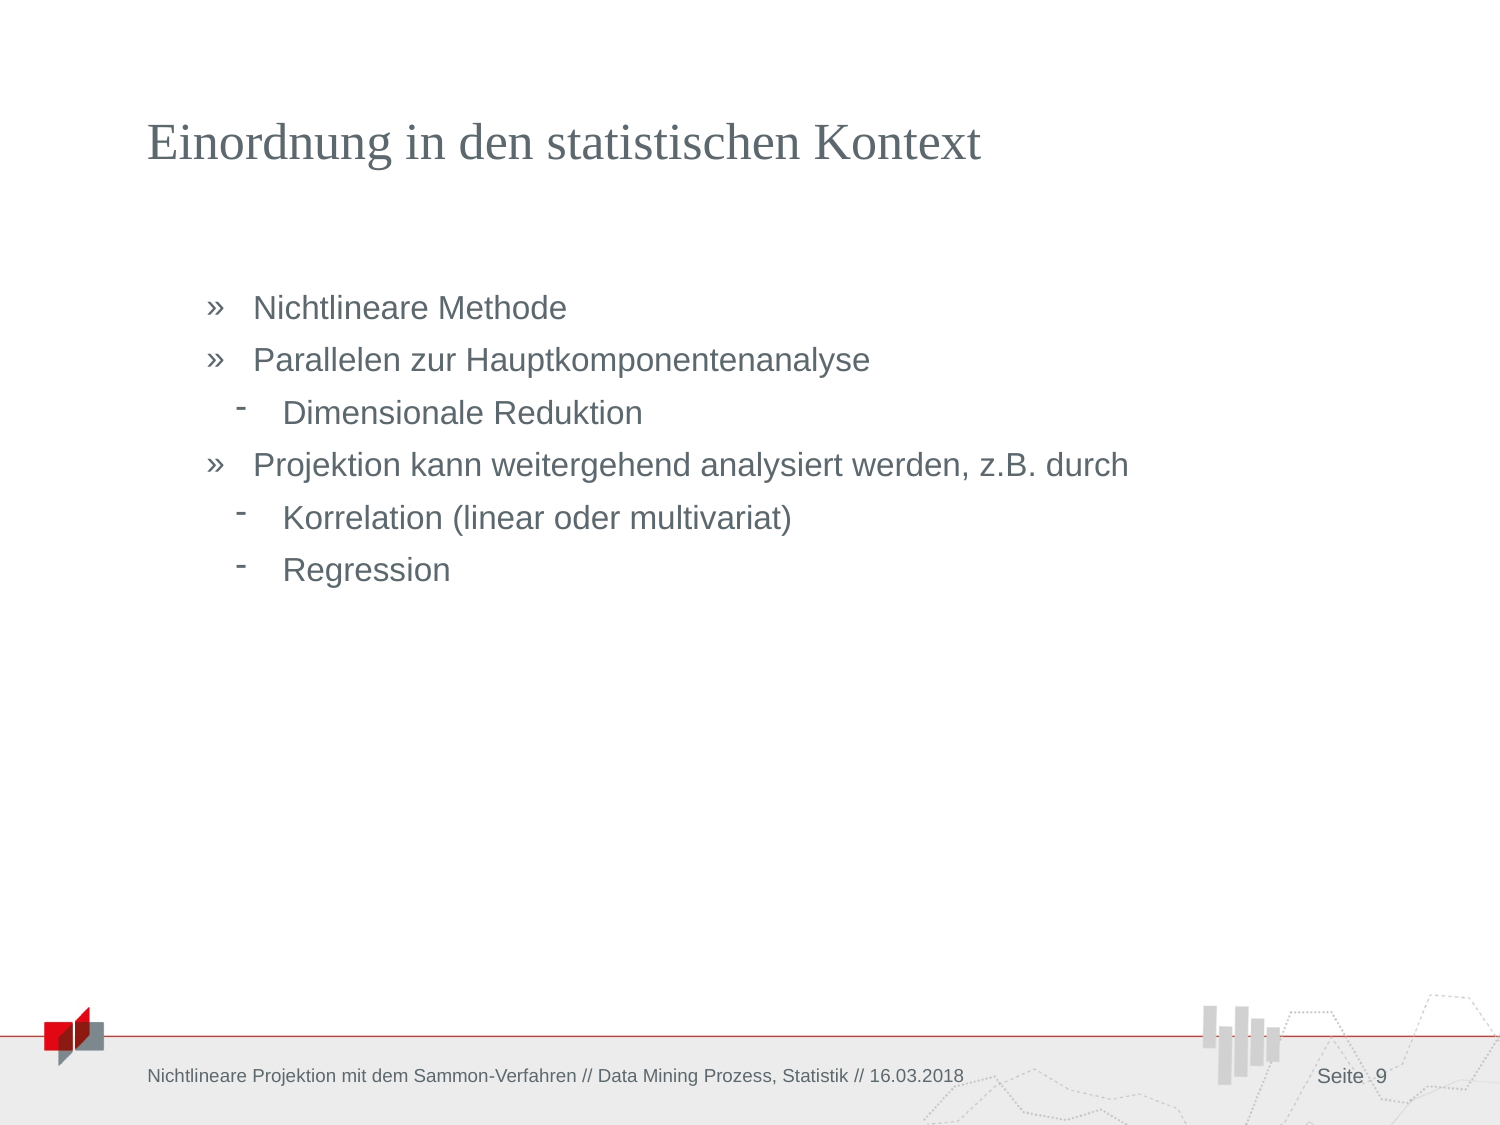

# Einordnung in den statistischen Kontext
Nichtlineare Methode
Parallelen zur Hauptkomponentenanalyse
Dimensionale Reduktion
Projektion kann weitergehend analysiert werden, z.B. durch
Korrelation (linear oder multivariat)
Regression
Nichtlineare Projektion mit dem Sammon-Verfahren // Data Mining Prozess, Statistik // 16.03.2018
Seite  9